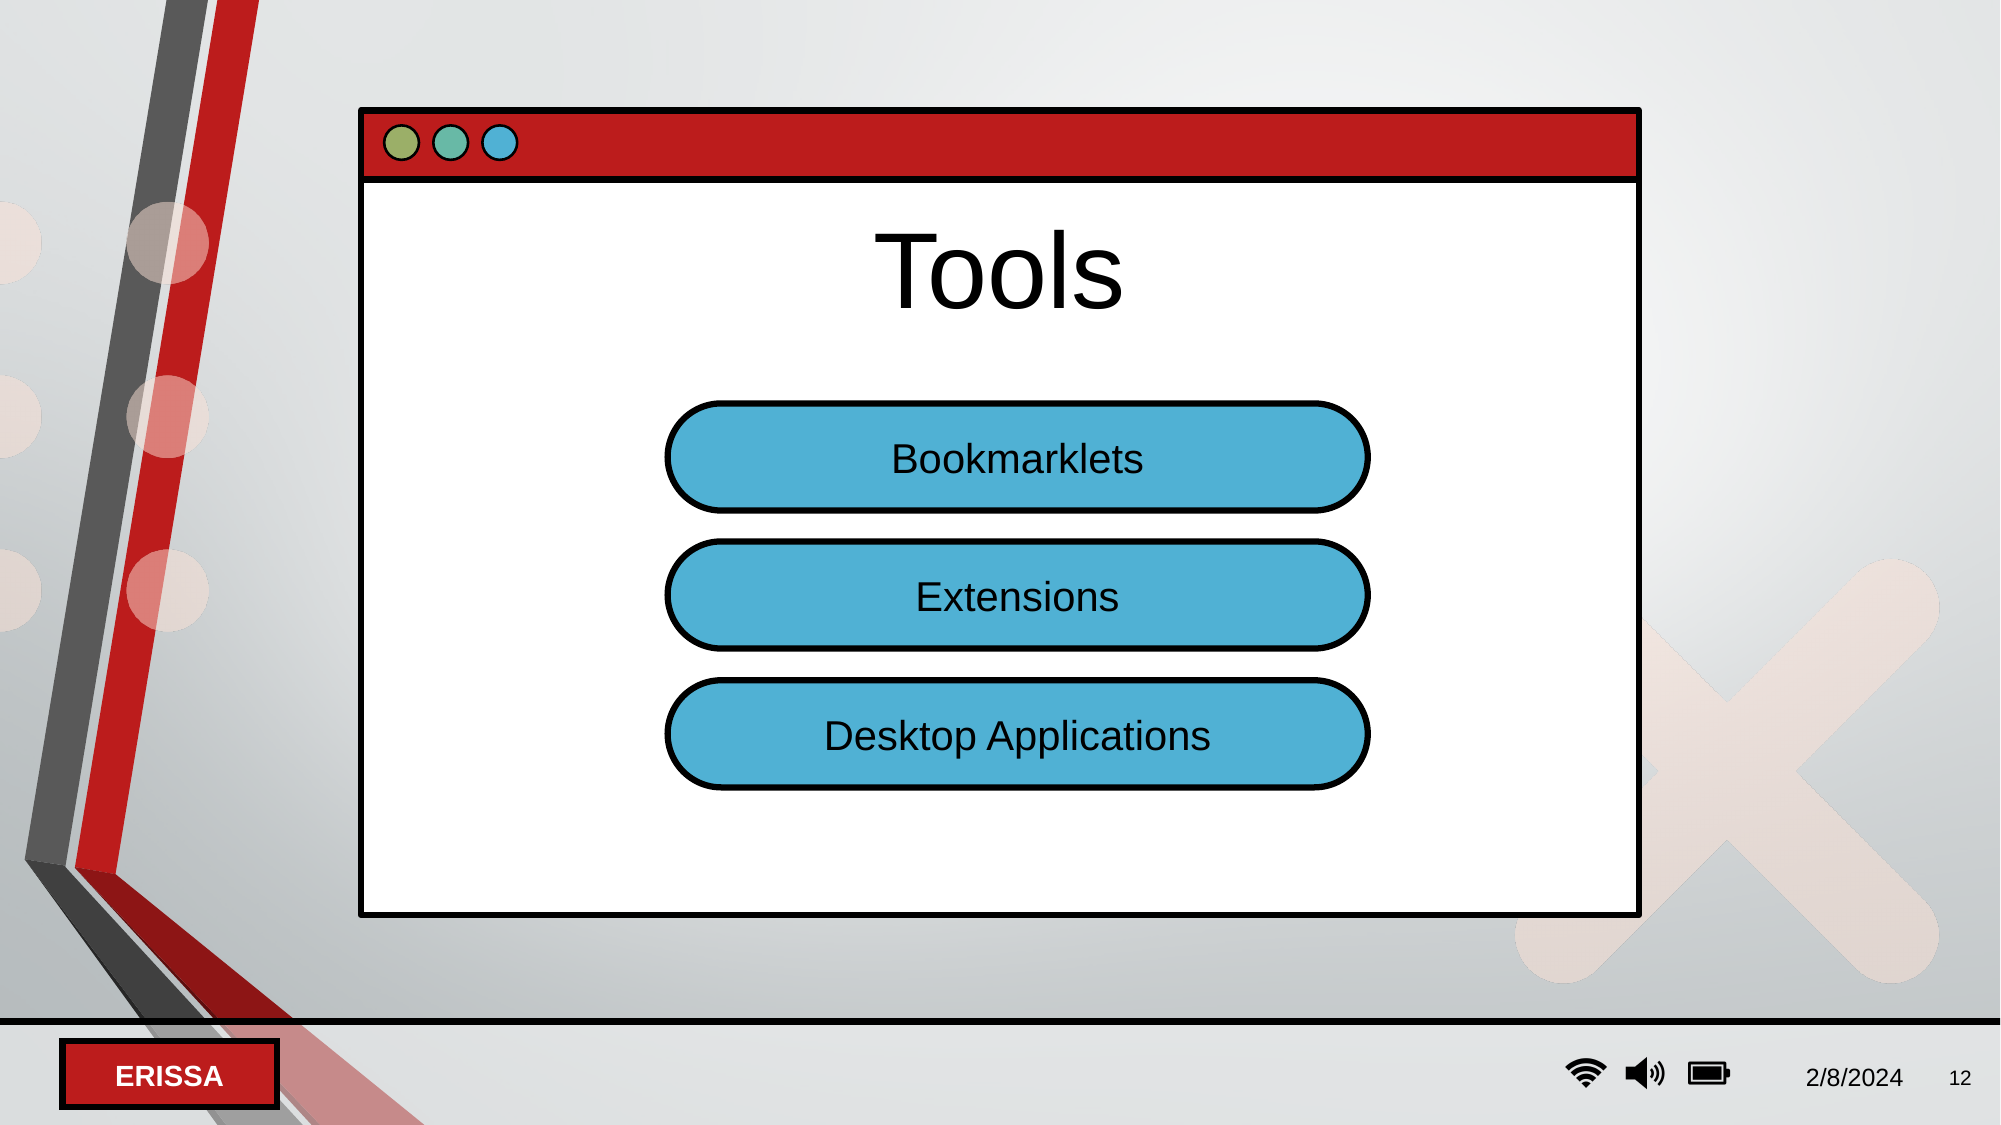

# Tools
Bookmarklets
Extensions
Desktop Applications
2/8/2024
12
Erissa